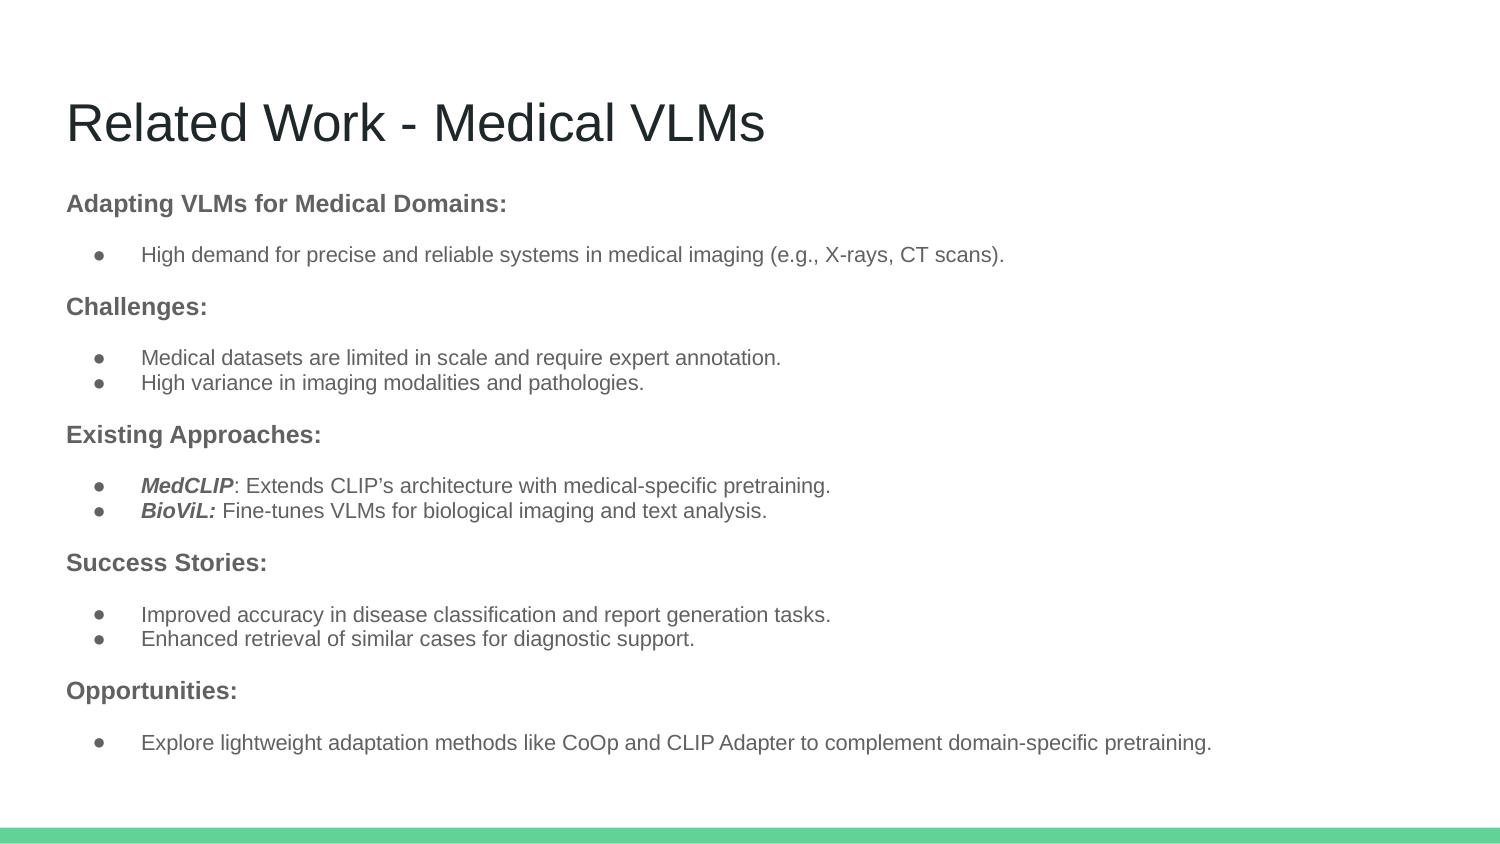

# Related Work - Medical VLMs
Adapting VLMs for Medical Domains:
High demand for precise and reliable systems in medical imaging (e.g., X-rays, CT scans).
Challenges:
Medical datasets are limited in scale and require expert annotation.
High variance in imaging modalities and pathologies.
Existing Approaches:
MedCLIP: Extends CLIP’s architecture with medical-specific pretraining.
BioViL: Fine-tunes VLMs for biological imaging and text analysis.
Success Stories:
Improved accuracy in disease classification and report generation tasks.
Enhanced retrieval of similar cases for diagnostic support.
Opportunities:
Explore lightweight adaptation methods like CoOp and CLIP Adapter to complement domain-specific pretraining.